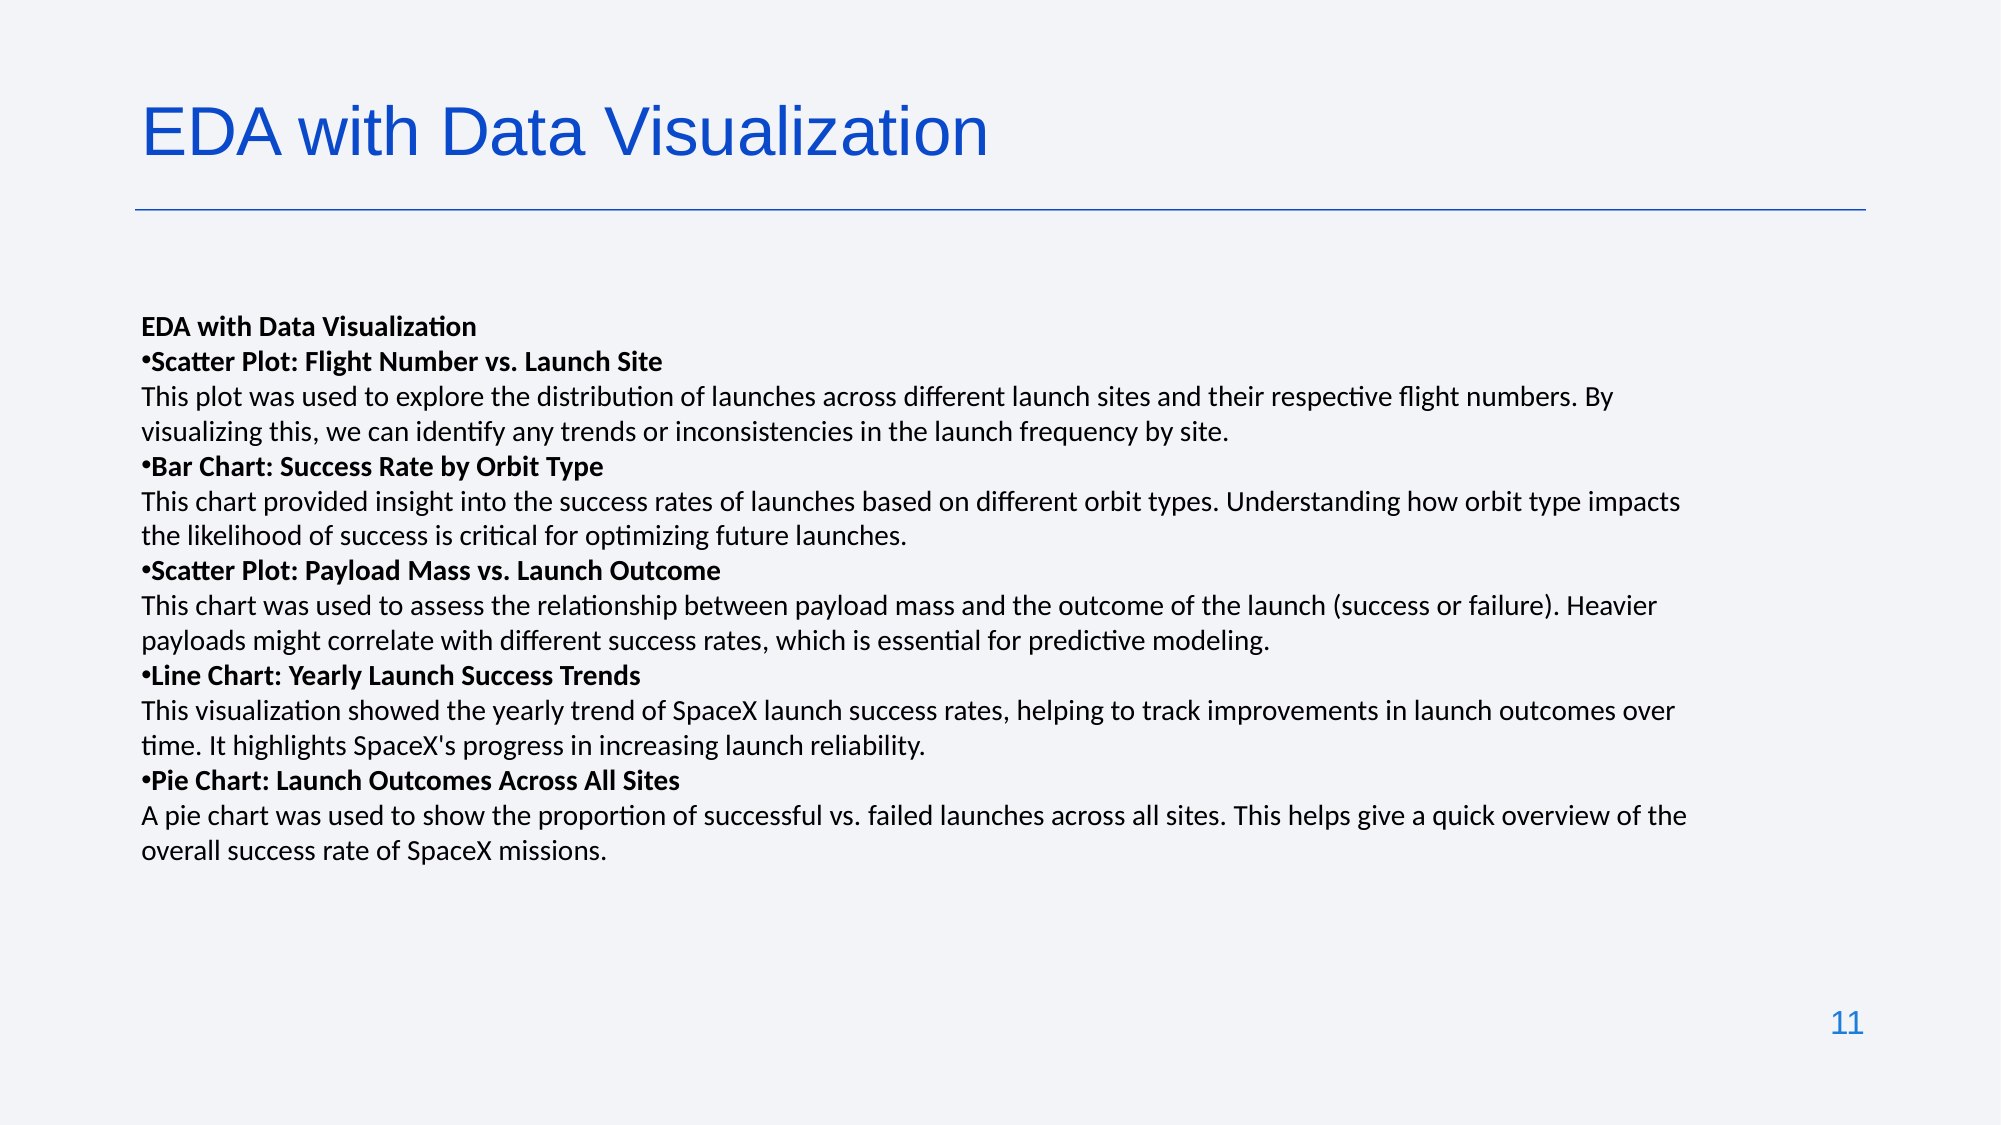

EDA with Data Visualization
EDA with Data Visualization
Scatter Plot: Flight Number vs. Launch Site
This plot was used to explore the distribution of launches across different launch sites and their respective flight numbers. By visualizing this, we can identify any trends or inconsistencies in the launch frequency by site.
Bar Chart: Success Rate by Orbit Type
This chart provided insight into the success rates of launches based on different orbit types. Understanding how orbit type impacts the likelihood of success is critical for optimizing future launches.
Scatter Plot: Payload Mass vs. Launch Outcome
This chart was used to assess the relationship between payload mass and the outcome of the launch (success or failure). Heavier payloads might correlate with different success rates, which is essential for predictive modeling.
Line Chart: Yearly Launch Success Trends
This visualization showed the yearly trend of SpaceX launch success rates, helping to track improvements in launch outcomes over time. It highlights SpaceX's progress in increasing launch reliability.
Pie Chart: Launch Outcomes Across All Sites
A pie chart was used to show the proportion of successful vs. failed launches across all sites. This helps give a quick overview of the overall success rate of SpaceX missions.

11